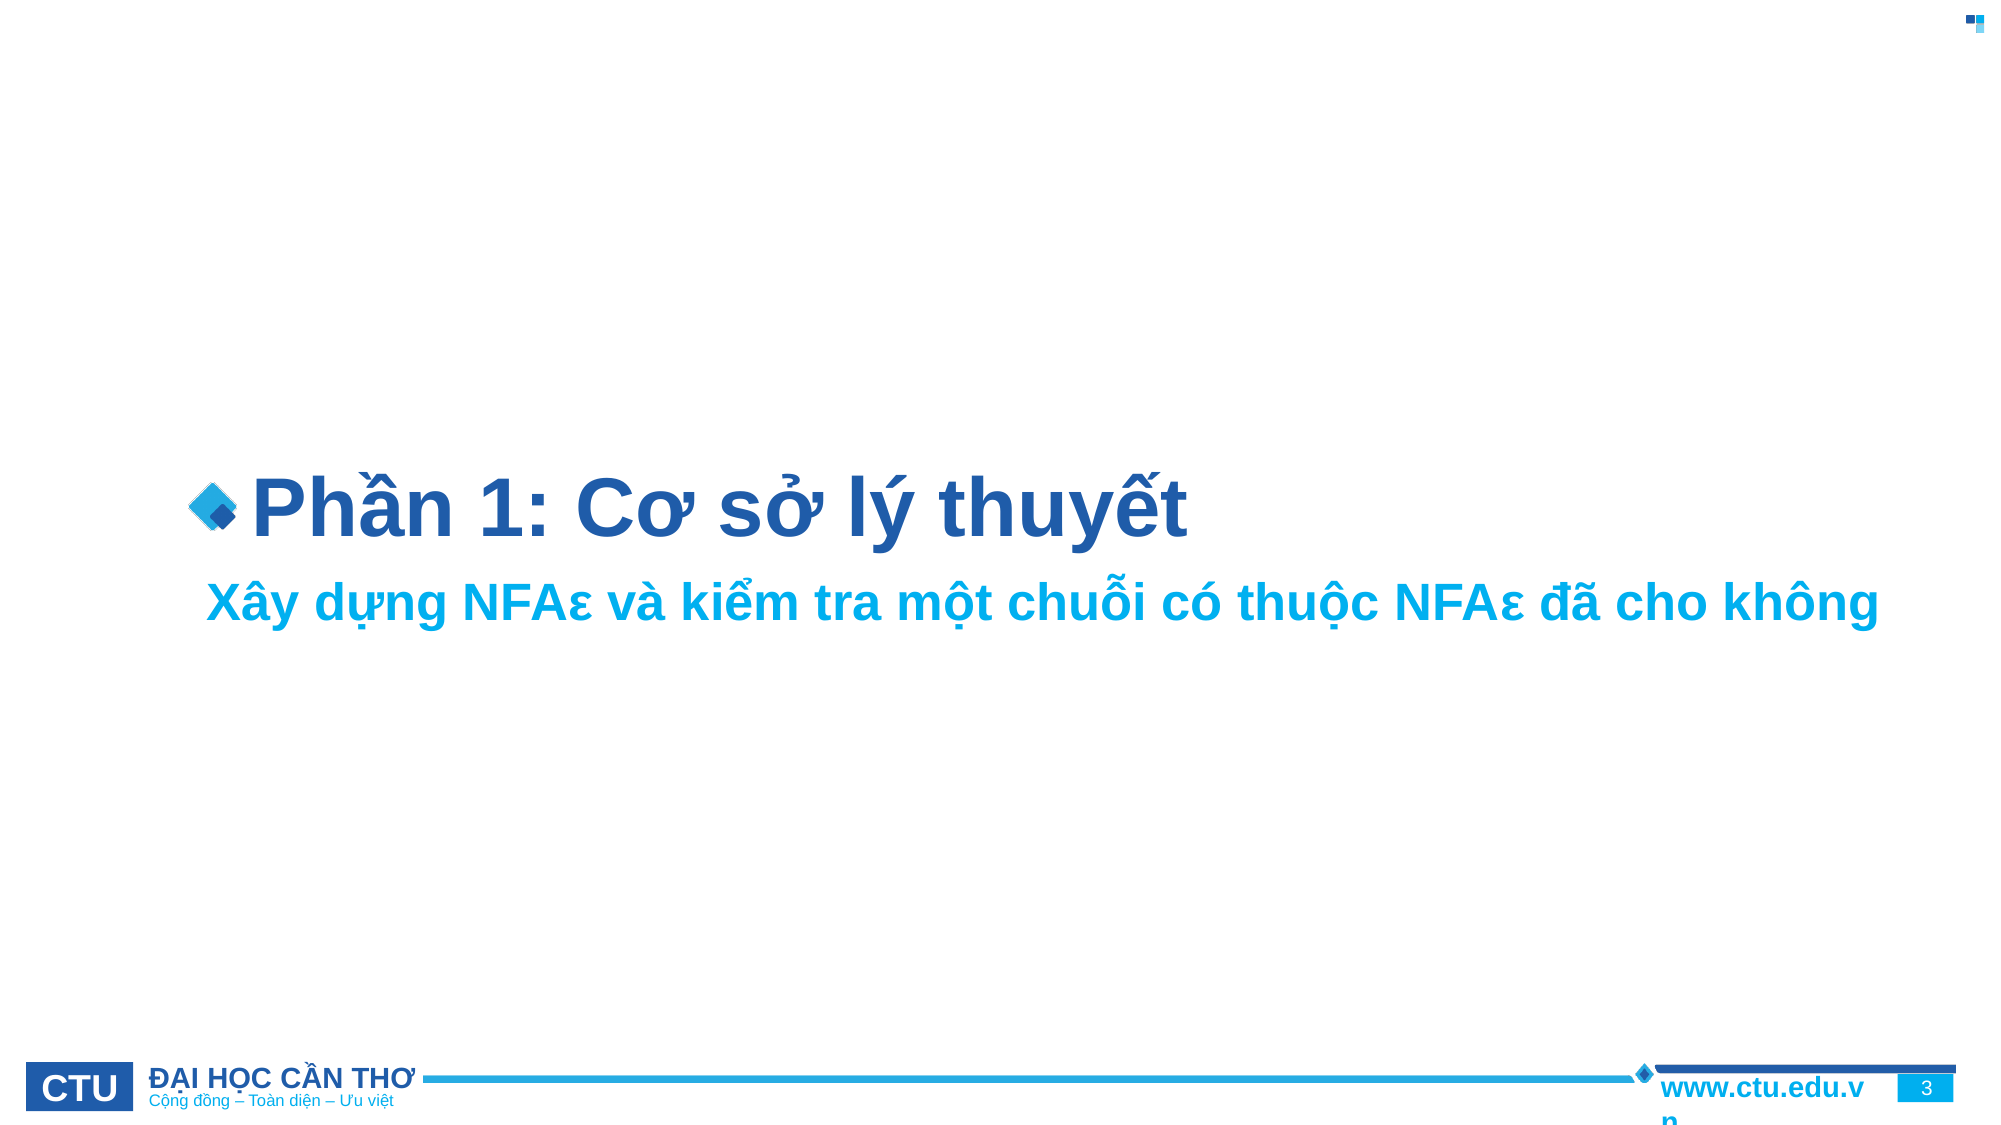

# Phần 1: Cơ sở lý thuyết
Xây dựng NFAε và kiểm tra một chuỗi có thuộc NFAε đã cho không